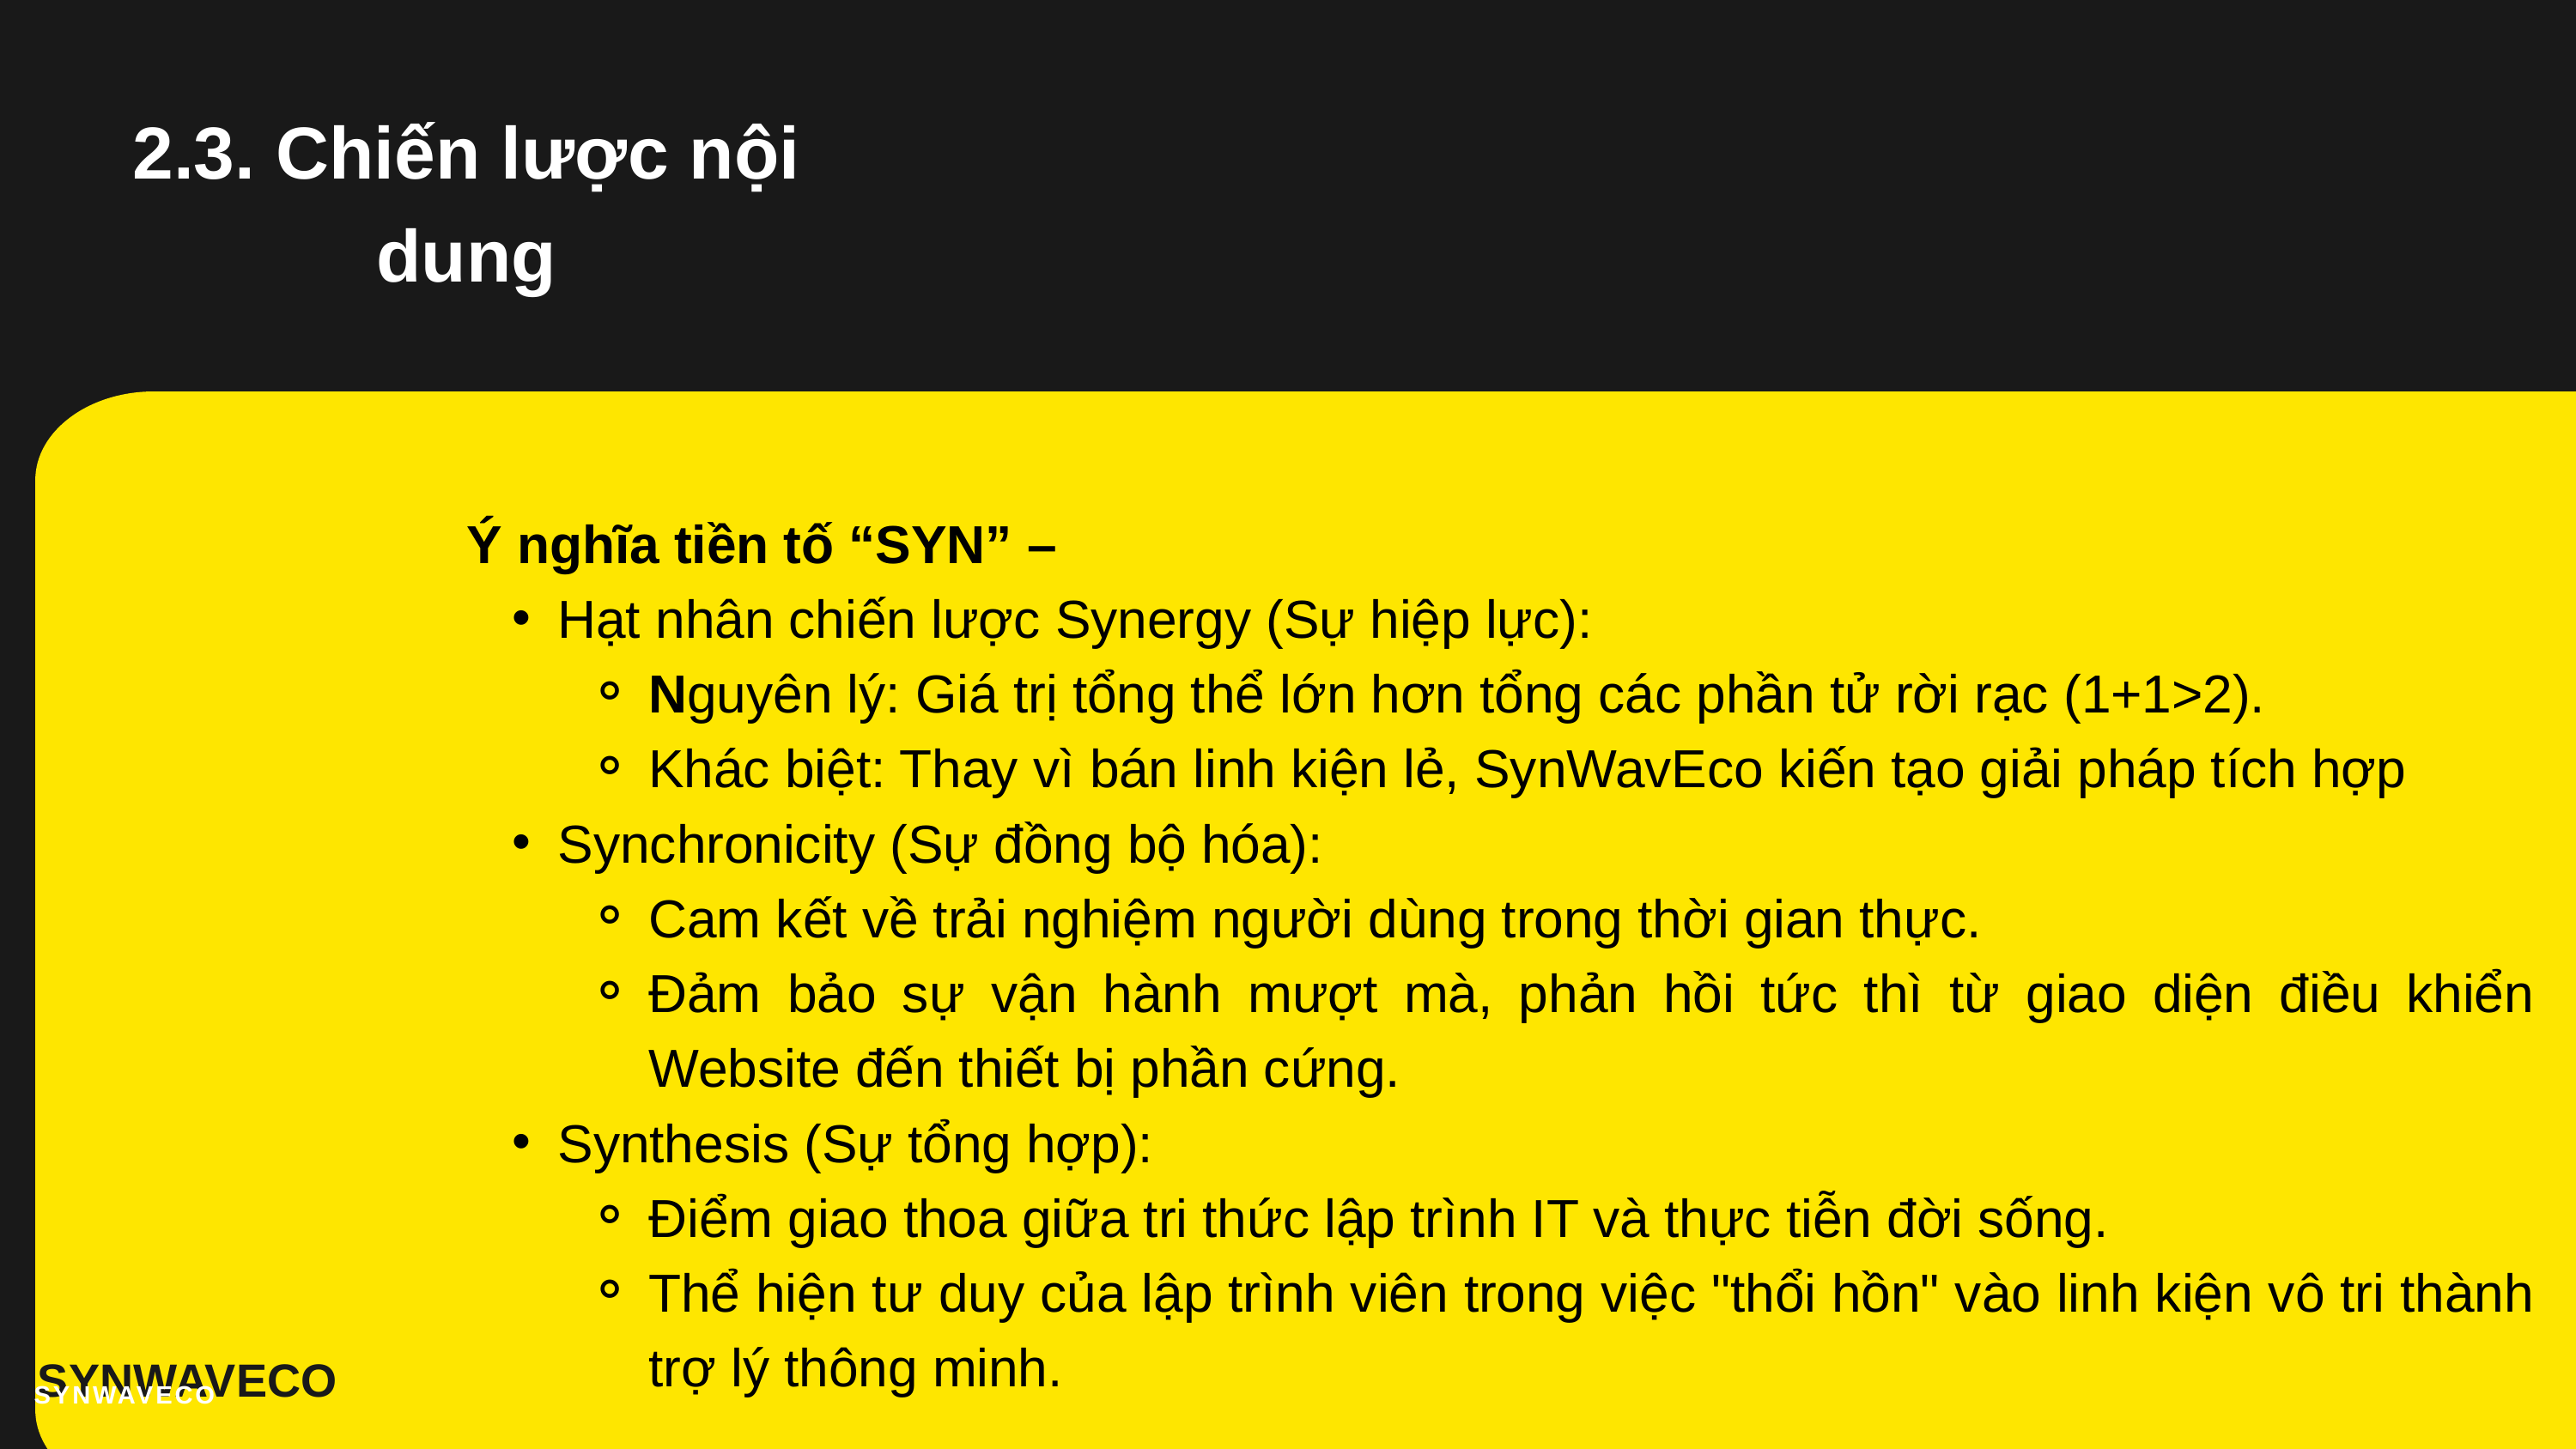

2.3. Chiến lược nội dung

Ý nghĩa tiền tố “SYN” –
Hạt nhân chiến lược Synergy (Sự hiệp lực):
Nguyên lý: Giá trị tổng thể lớn hơn tổng các phần tử rời rạc (1+1>2).
Khác biệt: Thay vì bán linh kiện lẻ, SynWavEco kiến tạo giải pháp tích hợp
Synchronicity (Sự đồng bộ hóa):
Cam kết về trải nghiệm người dùng trong thời gian thực.
Đảm bảo sự vận hành mượt mà, phản hồi tức thì từ giao diện điều khiển Website đến thiết bị phần cứng.
Synthesis (Sự tổng hợp):
Điểm giao thoa giữa tri thức lập trình IT và thực tiễn đời sống.
Thể hiện tư duy của lập trình viên trong việc "thổi hồn" vào linh kiện vô tri thành trợ lý thông minh.

SYNWAVECO
SYNWAVECO